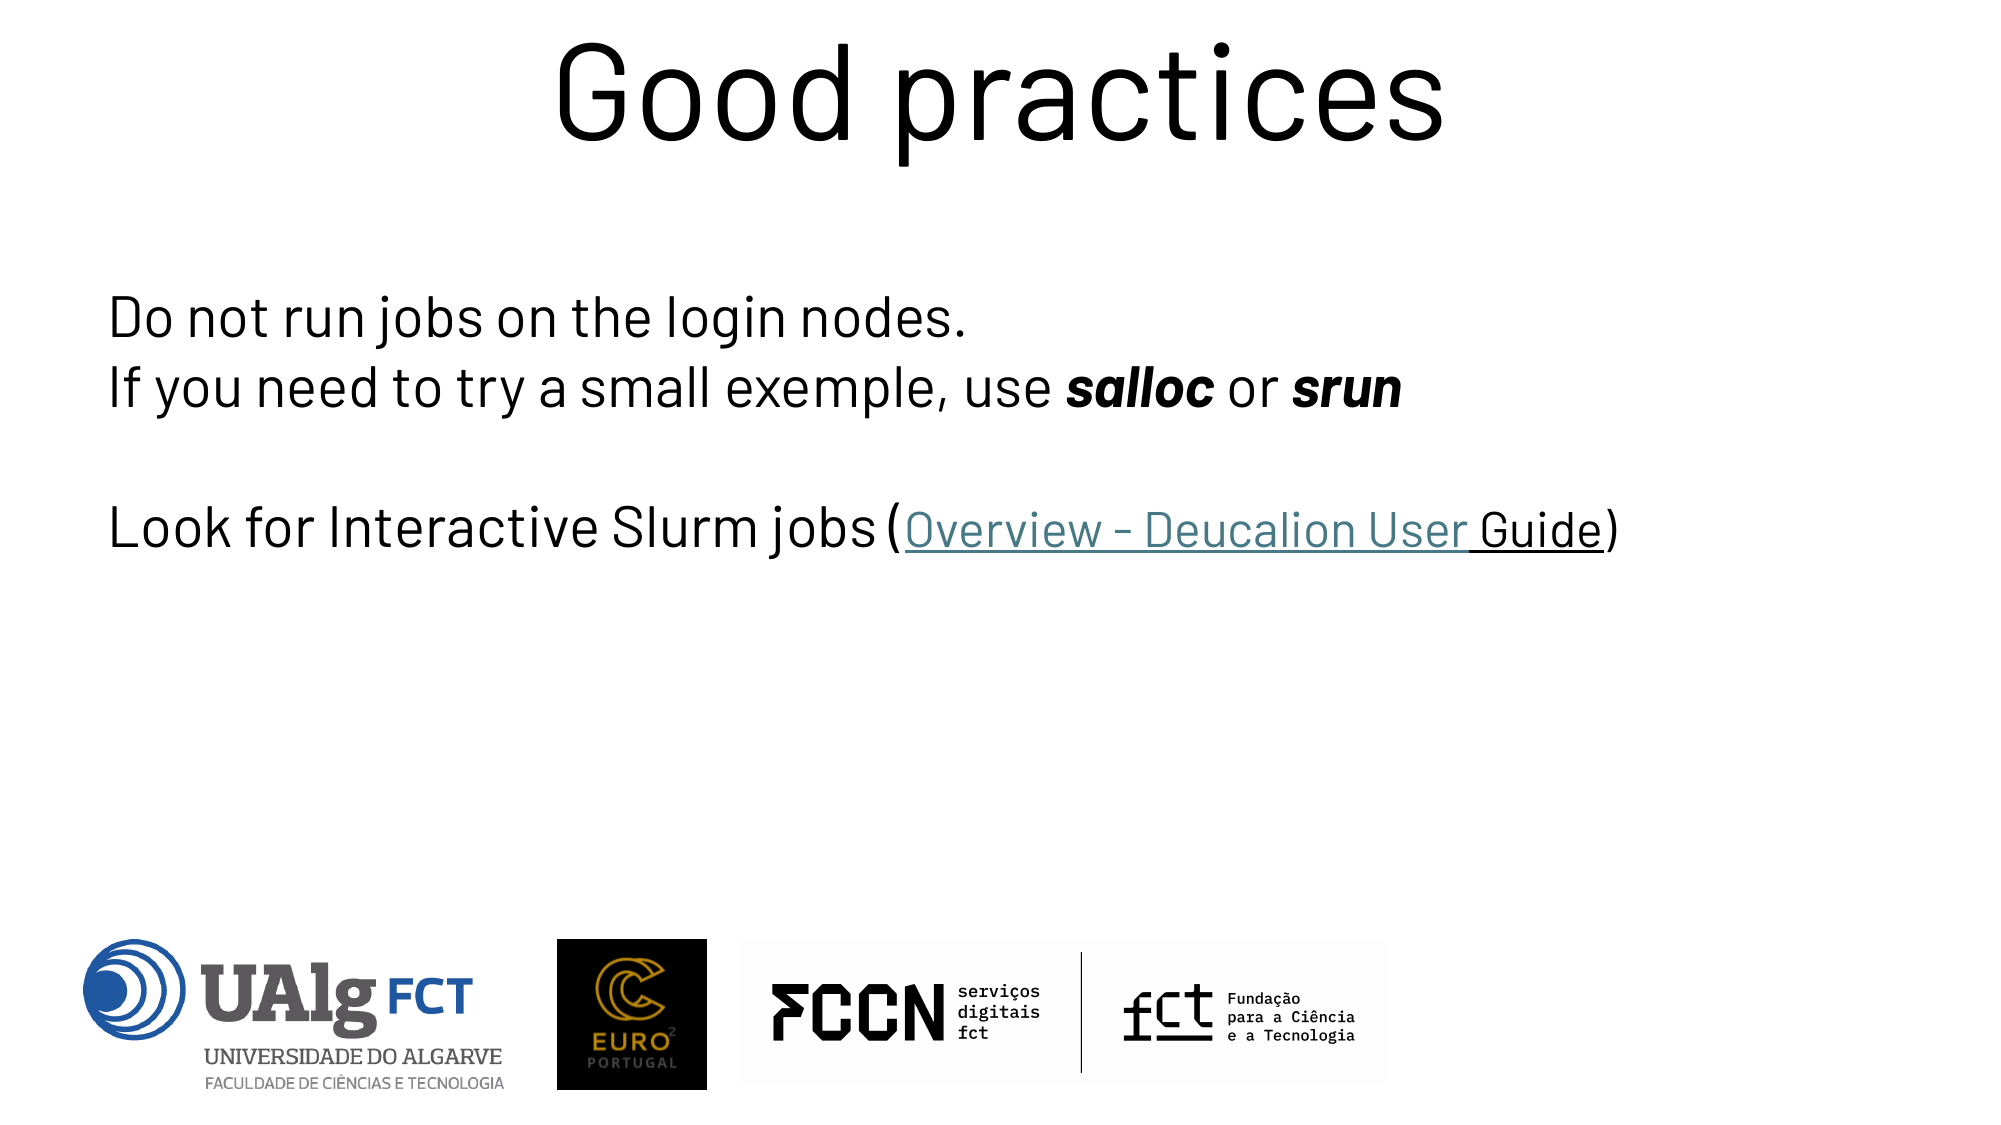

Good practices
Do not run jobs on the login nodes.
If you need to try a small exemple, use salloc or srun

Look for Interactive Slurm jobs (Overview - Deucalion User Guide)